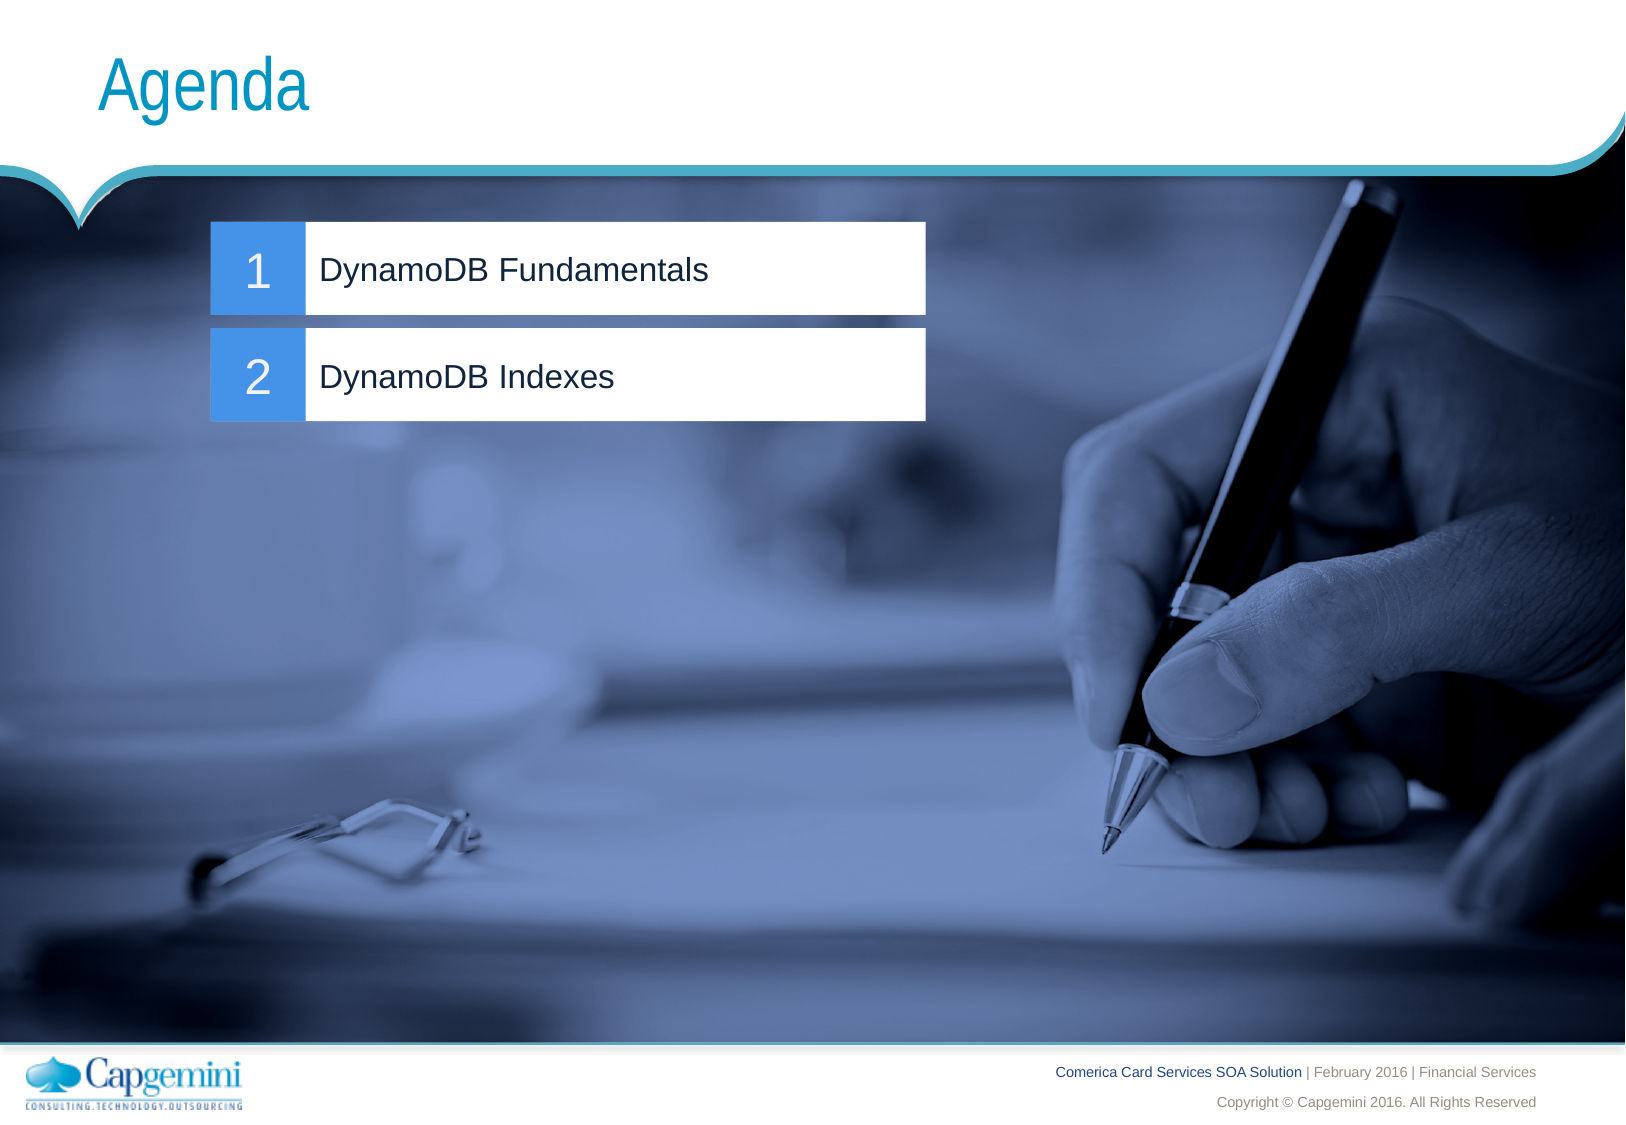

# Agenda
DynamoDB Fundamentals
1
DynamoDB Indexes
2